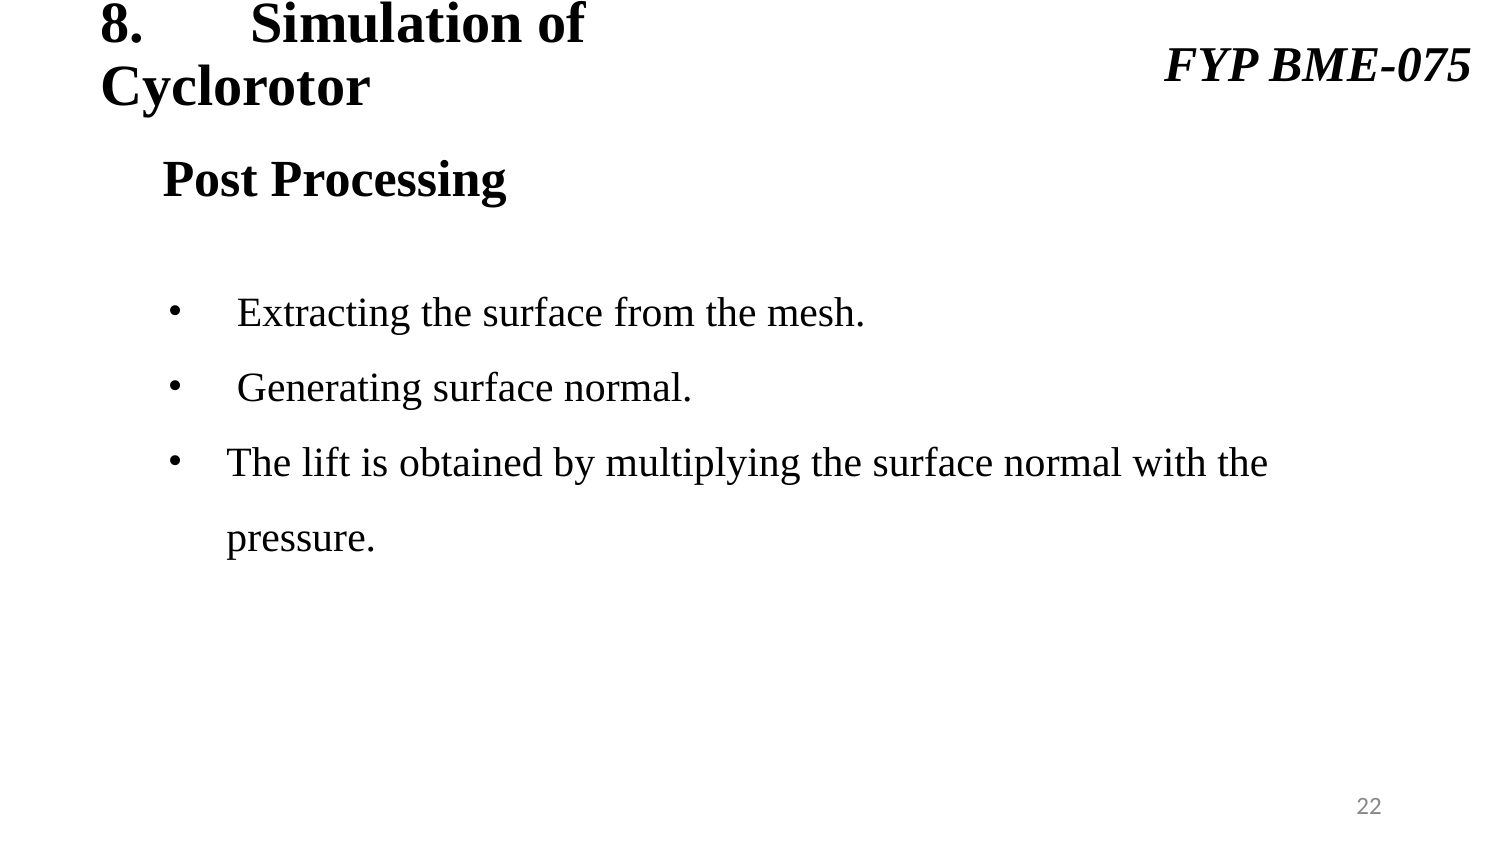

FYP BME-075
# 8.	Simulation of Cyclorotor
Post Processing
 Extracting the surface from the mesh.
 Generating surface normal.
The lift is obtained by multiplying the surface normal with the pressure.

22